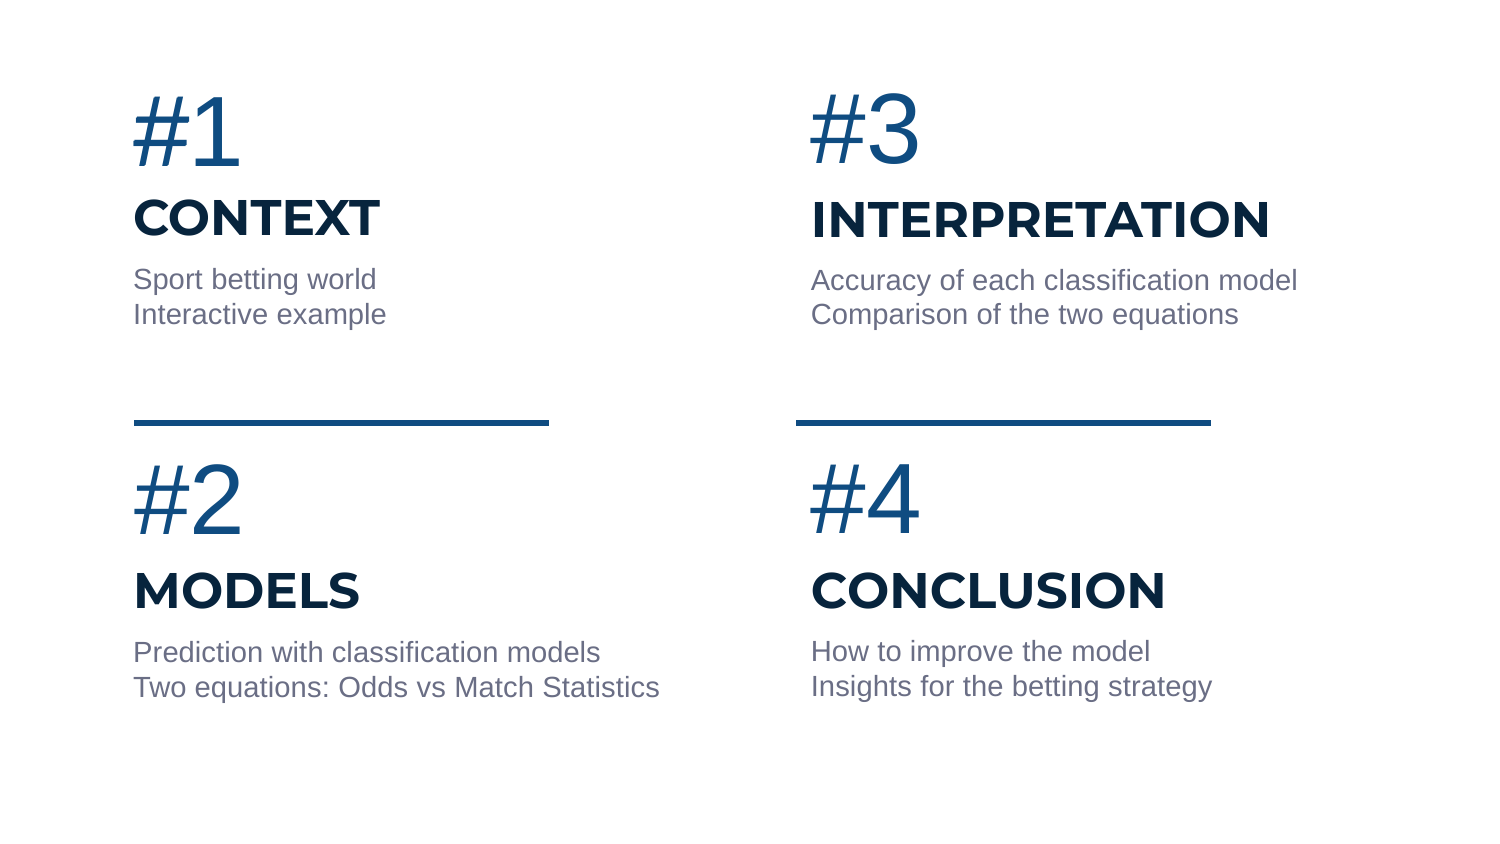

#3
#
#1
CONTEXT
INTERPRETATION
Sport betting world
Interactive example
Accuracy of each classification model
Comparison of the two equations

#4
# #2
MODELS
CONCLUSION
How to improve the model
Insights for the betting strategy
Prediction with classification models
Two equations: Odds vs Match Statistics